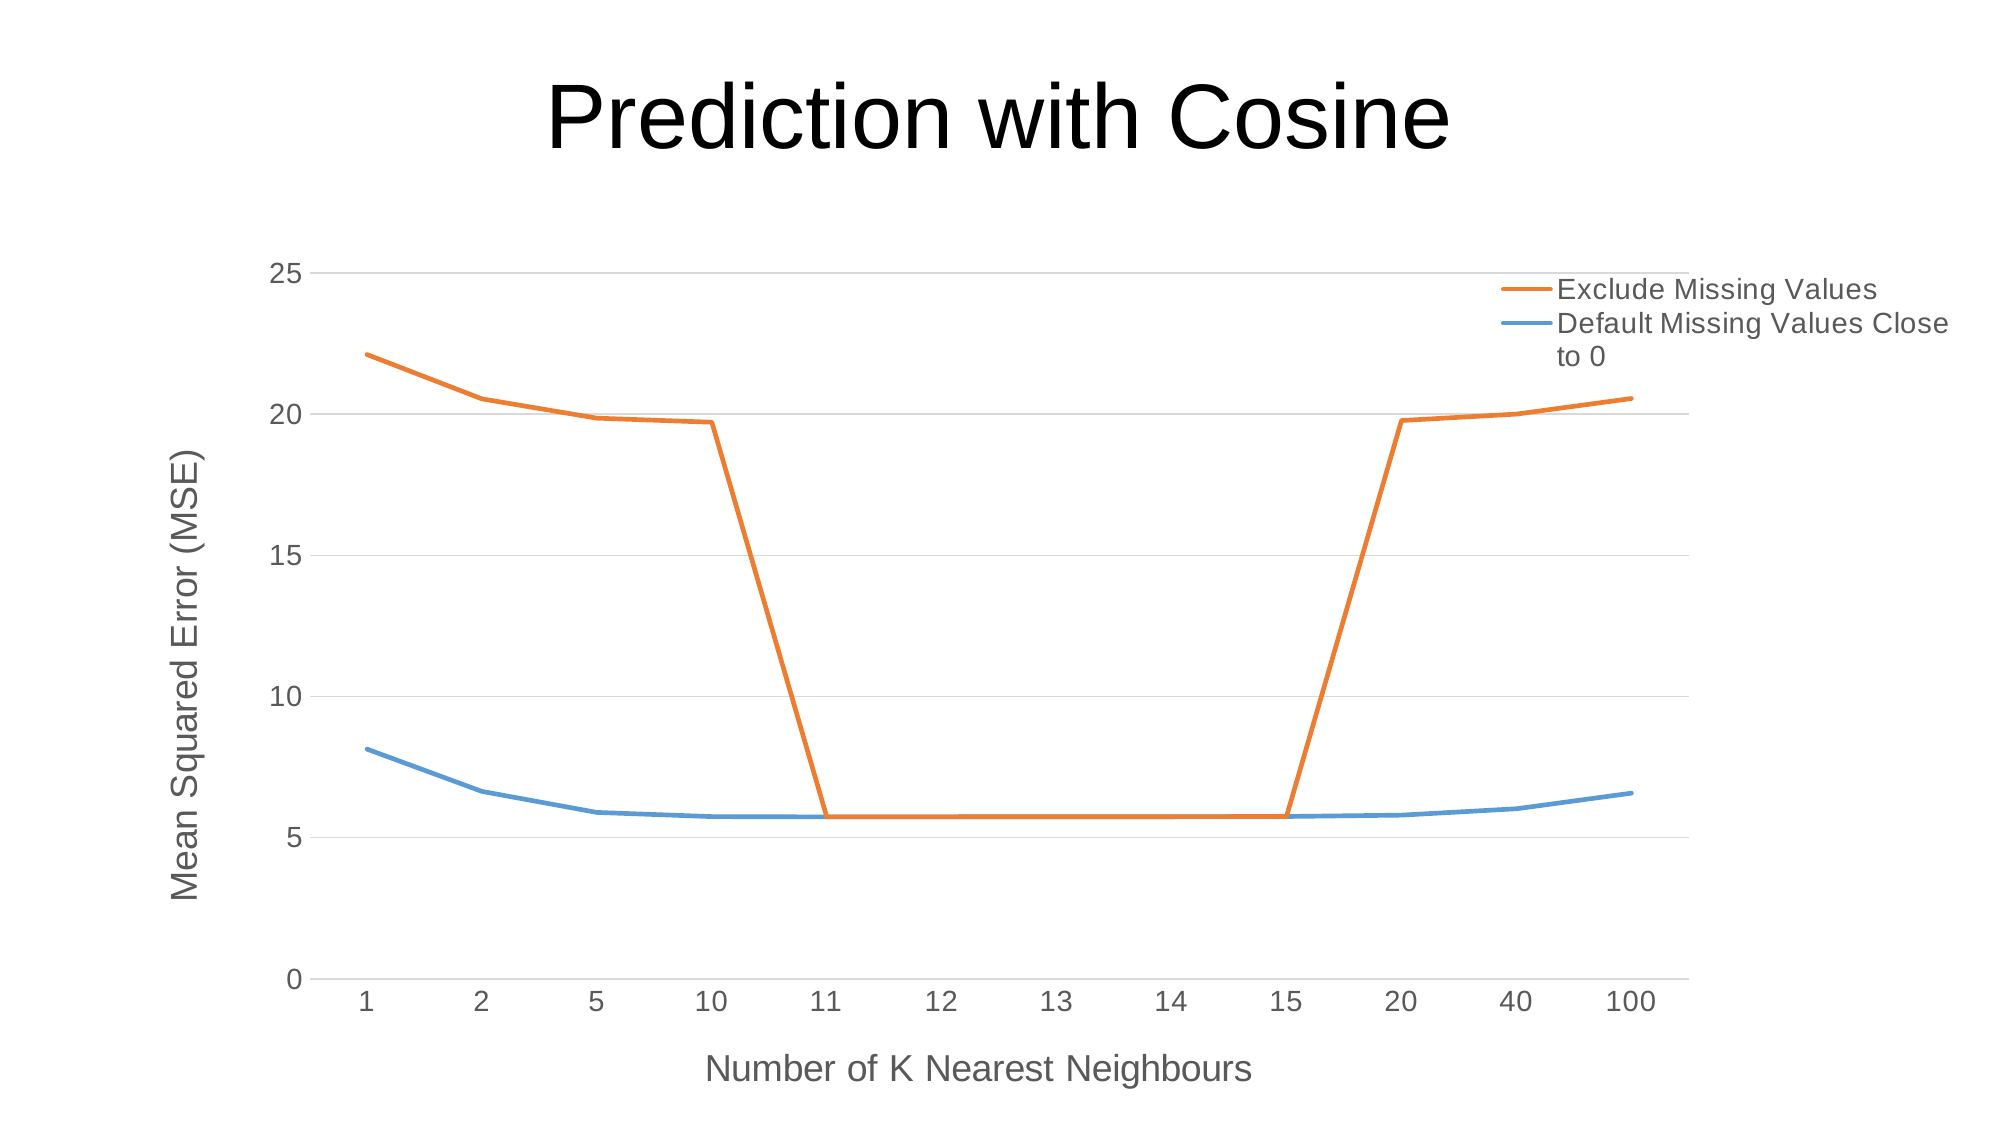

# Prediction with Cosine

### Chart

| Category | Default Missing Values Close to 0 | Exclude Missing Values |
|---|---|---|
| 1 | 8.1357651 | 13.972705 |
| 2 | 6.6386051 | 13.899226 |
| 5 | 5.8935413 | 13.960968 |
| 10 | 5.7441397 | 13.967505 |
| 11 | 5.7336535 | None |
| 12 | 5.7358823 | None |
| 13 | 5.7417736 | None |
| 14 | 5.7439661 | None |
| 15 | 5.7491083 | None |
| 20 | 5.7975049 | 13.973282 |
| 40 | 6.0235305 | 13.975165 |
| 100 | 6.5745406 | 13.976145 |